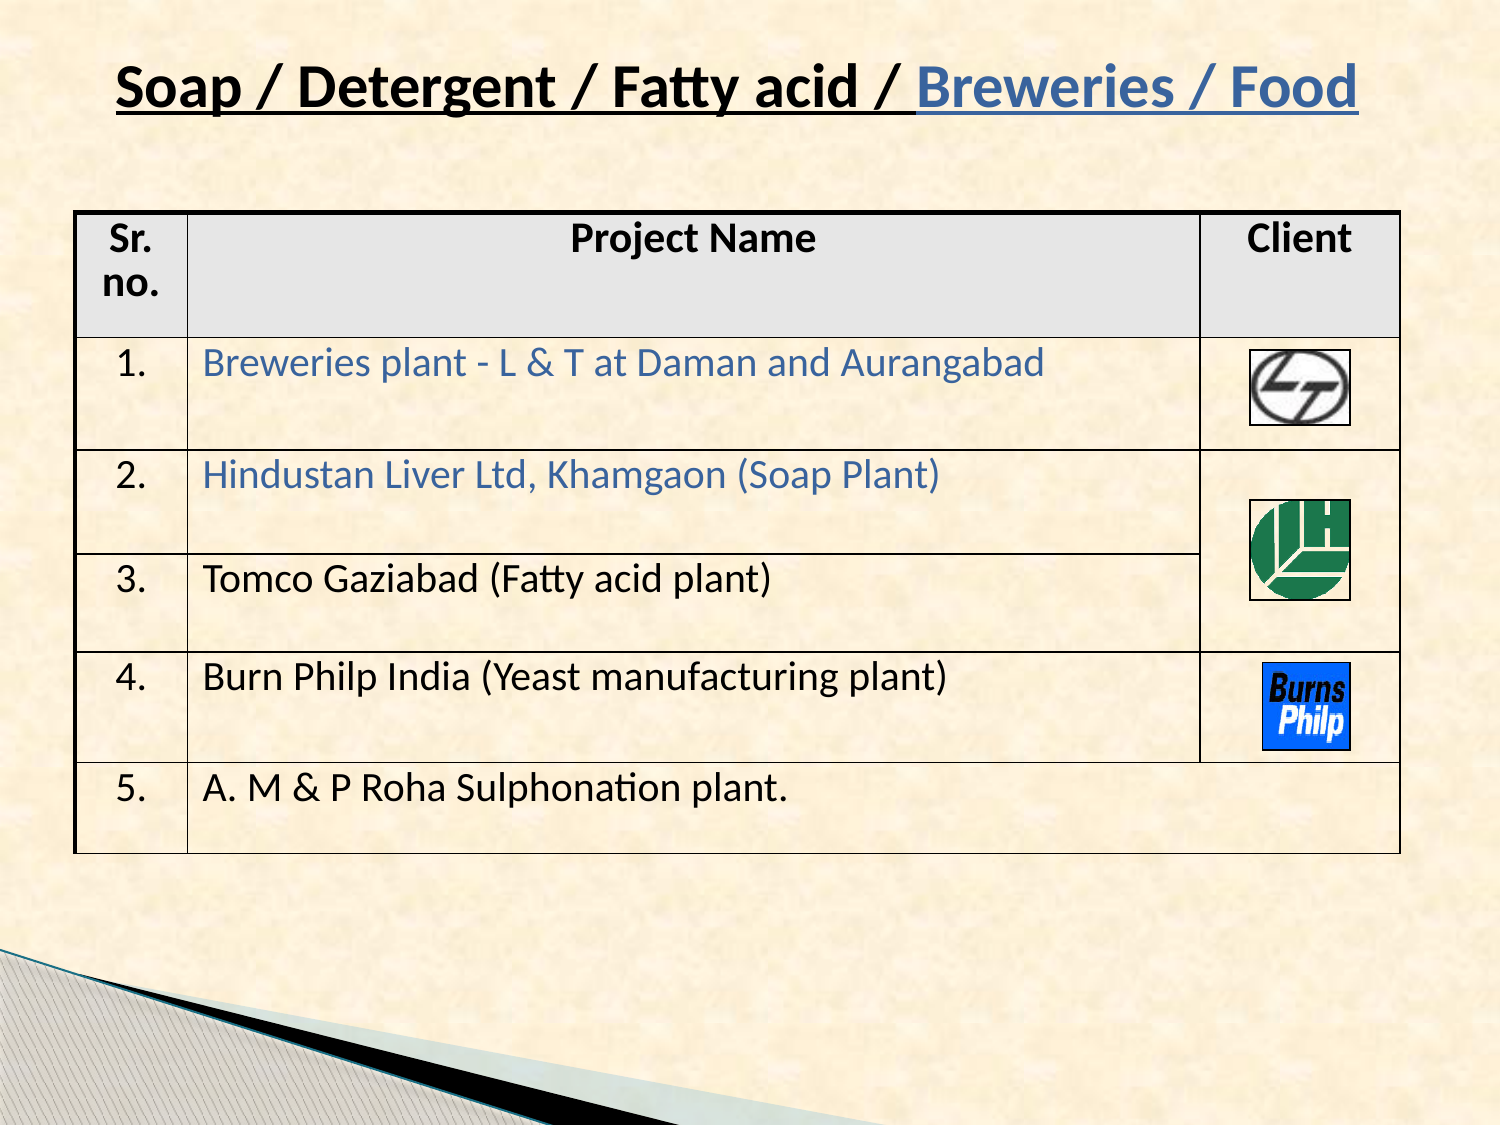

Soap / Detergent / Fatty acid / Breweries / Food
| Sr. no. | Project Name | Client |
| --- | --- | --- |
| 1. | Breweries plant - L & T at Daman and Aurangabad |  |
| 2. | Hindustan Liver Ltd, Khamgaon (Soap Plant) |  |
| 3. | Tomco Gaziabad (Fatty acid plant) |  |
| 4. | Burn Philp India (Yeast manufacturing plant) |  |
| 5. | A. M & P Roha Sulphonation plant. |  |